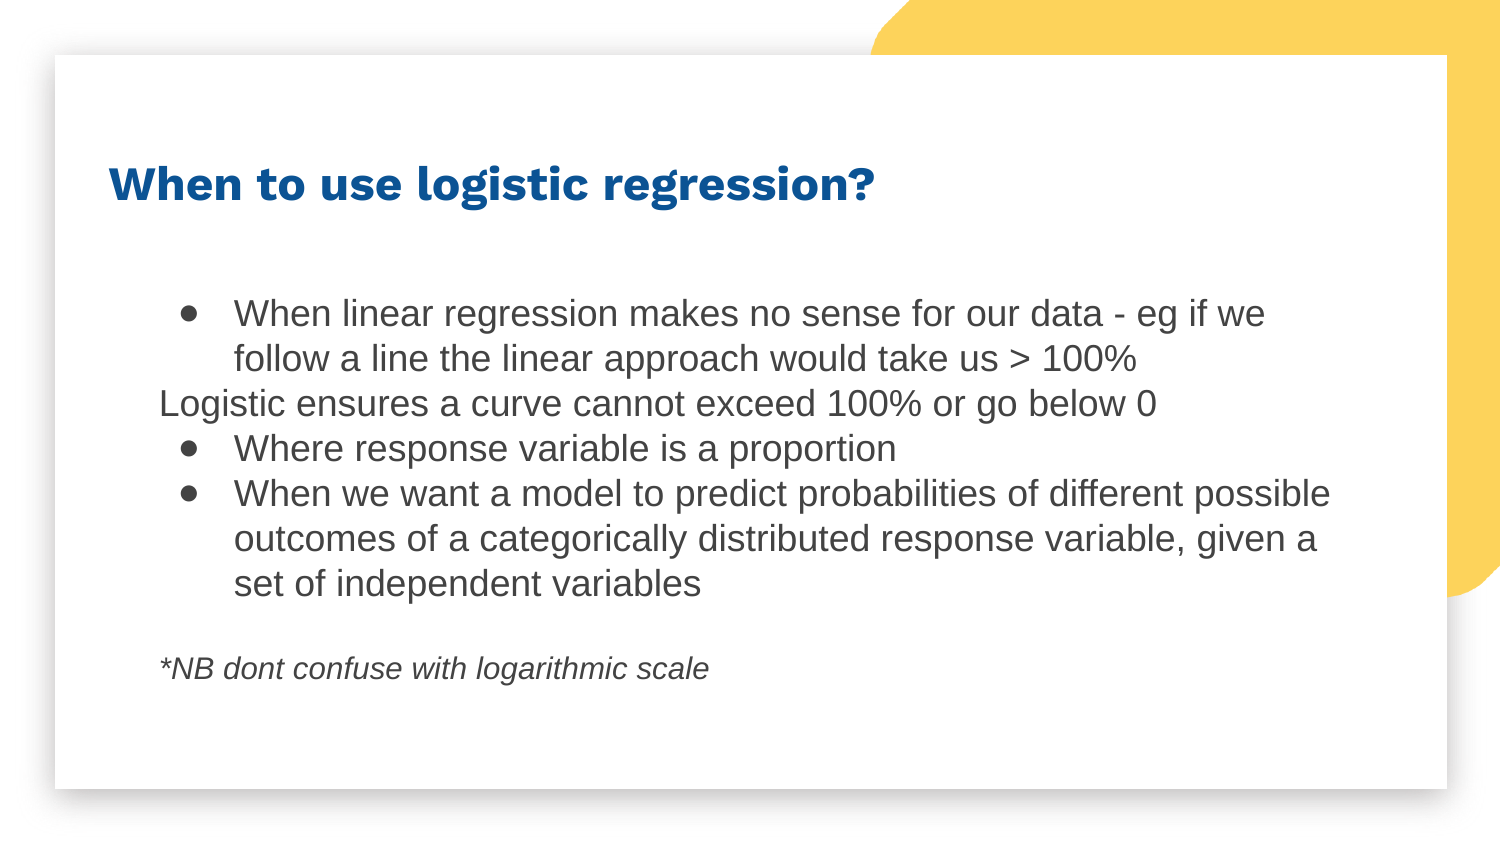

When to use logistic regression?

When linear regression makes no sense for our data - eg if we follow a line the linear approach would take us > 100%
Logistic ensures a curve cannot exceed 100% or go below 0
Where response variable is a proportion
When we want a model to predict probabilities of different possible outcomes of a categorically distributed response variable, given a set of independent variables

*NB dont confuse with logarithmic scale